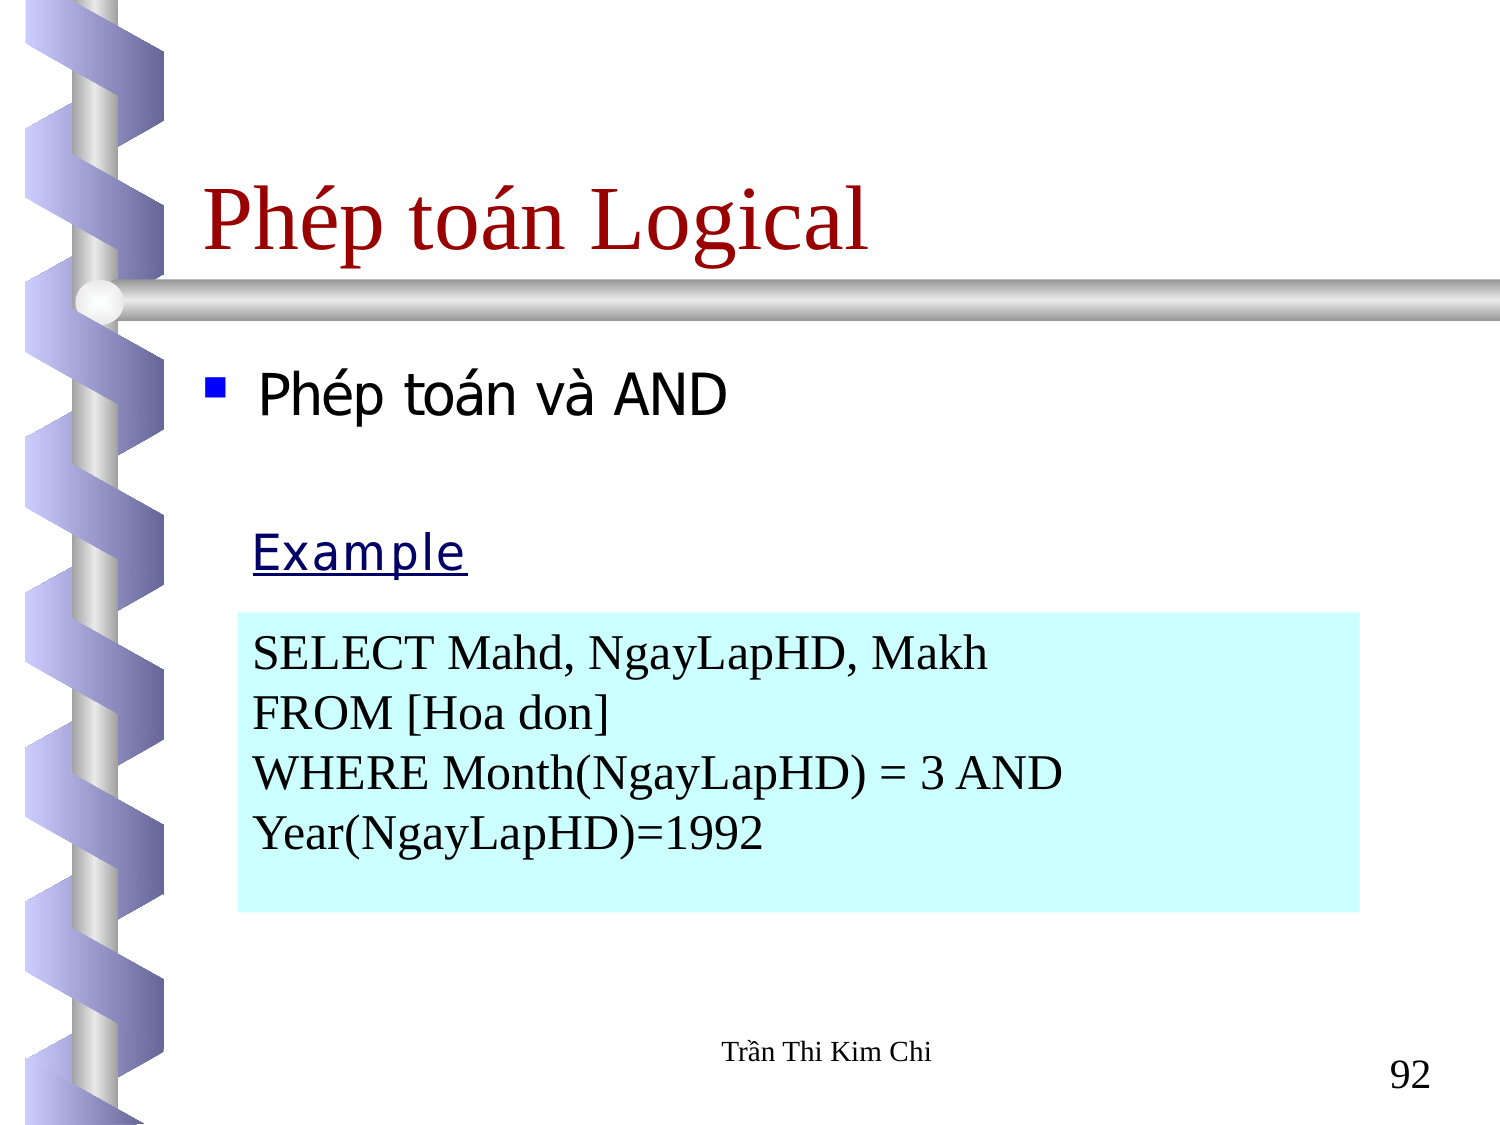

# Phép toán Logical
Phép toán và AND
Example
SELECT Mahd, NgayLapHD, Makh
FROM [Hoa don]
WHERE Month(NgayLapHD) = 3 AND Year(NgayLapHD)=1992

Trần Thi Kim Chi